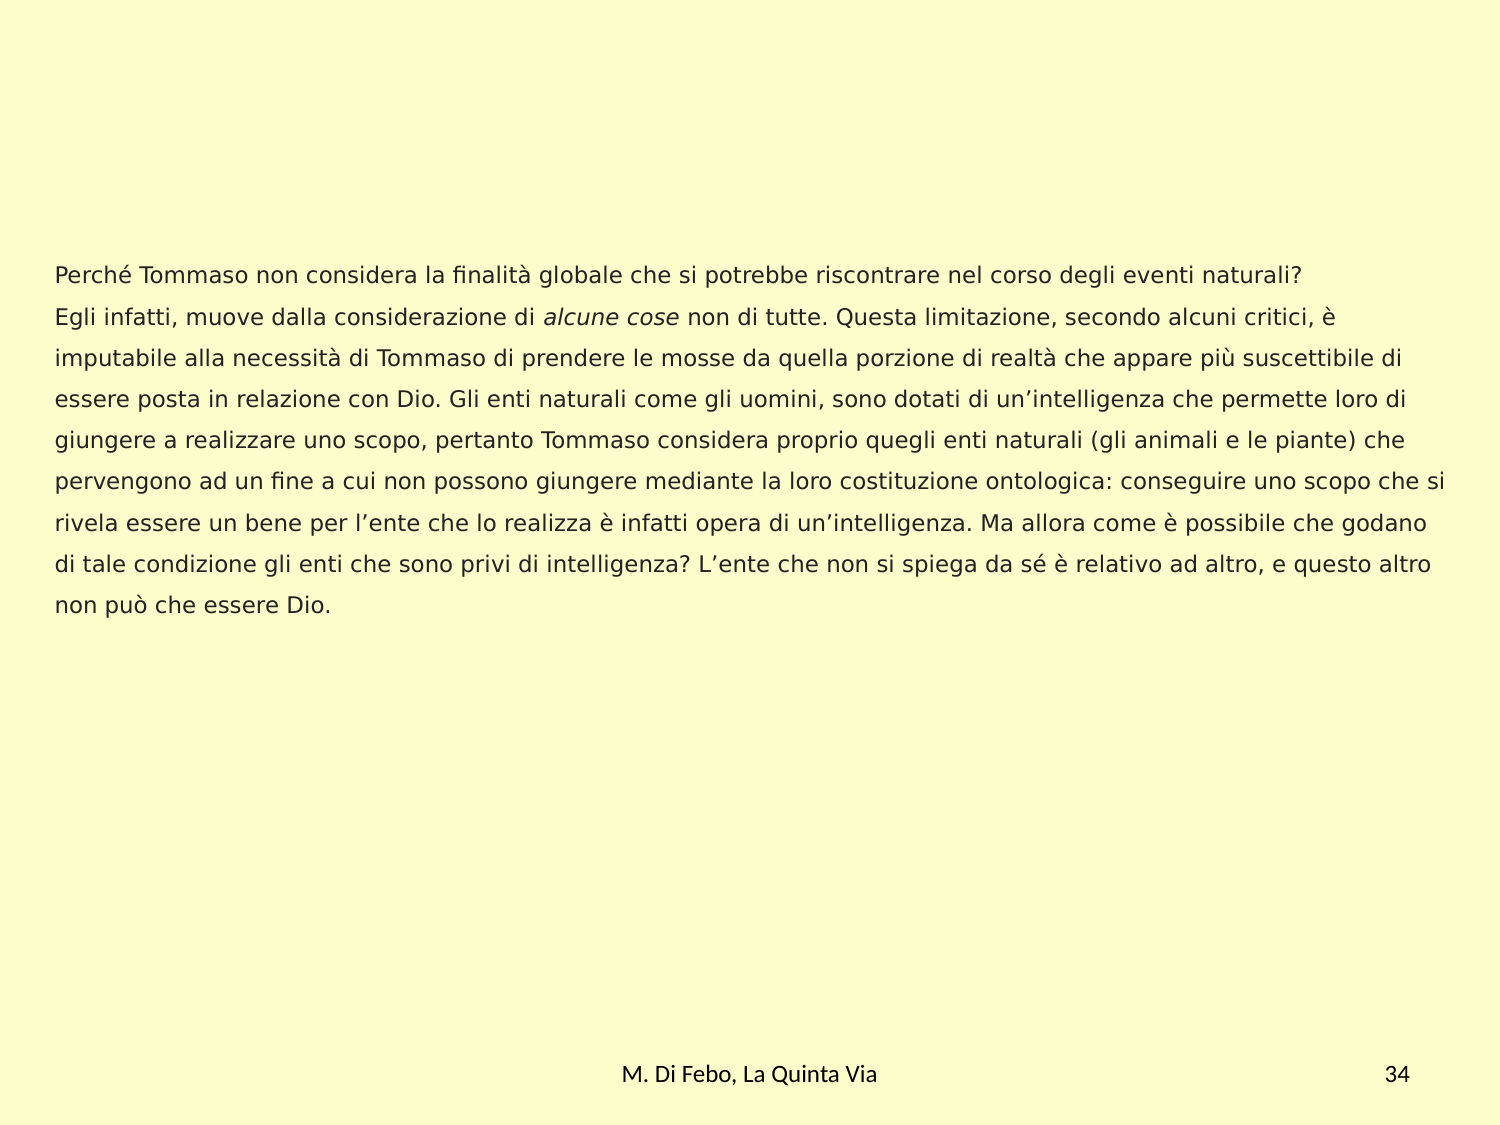

Perché Tommaso non considera la finalità globale che si potrebbe riscontrare nel corso degli eventi naturali?
Egli infatti, muove dalla considerazione di alcune cose non di tutte. Questa limitazione, secondo alcuni critici, è imputabile alla necessità di Tommaso di prendere le mosse da quella porzione di realtà che appare più suscettibile di essere posta in relazione con Dio. Gli enti naturali come gli uomini, sono dotati di un’intelligenza che permette loro di giungere a realizzare uno scopo, pertanto Tommaso considera proprio quegli enti naturali (gli animali e le piante) che pervengono ad un fine a cui non possono giungere mediante la loro costituzione ontologica: conseguire uno scopo che si rivela essere un bene per l’ente che lo realizza è infatti opera di un’intelligenza. Ma allora come è possibile che godano di tale condizione gli enti che sono privi di intelligenza? L’ente che non si spiega da sé è relativo ad altro, e questo altro non può che essere Dio.
M. Di Febo, La Quinta Via
34